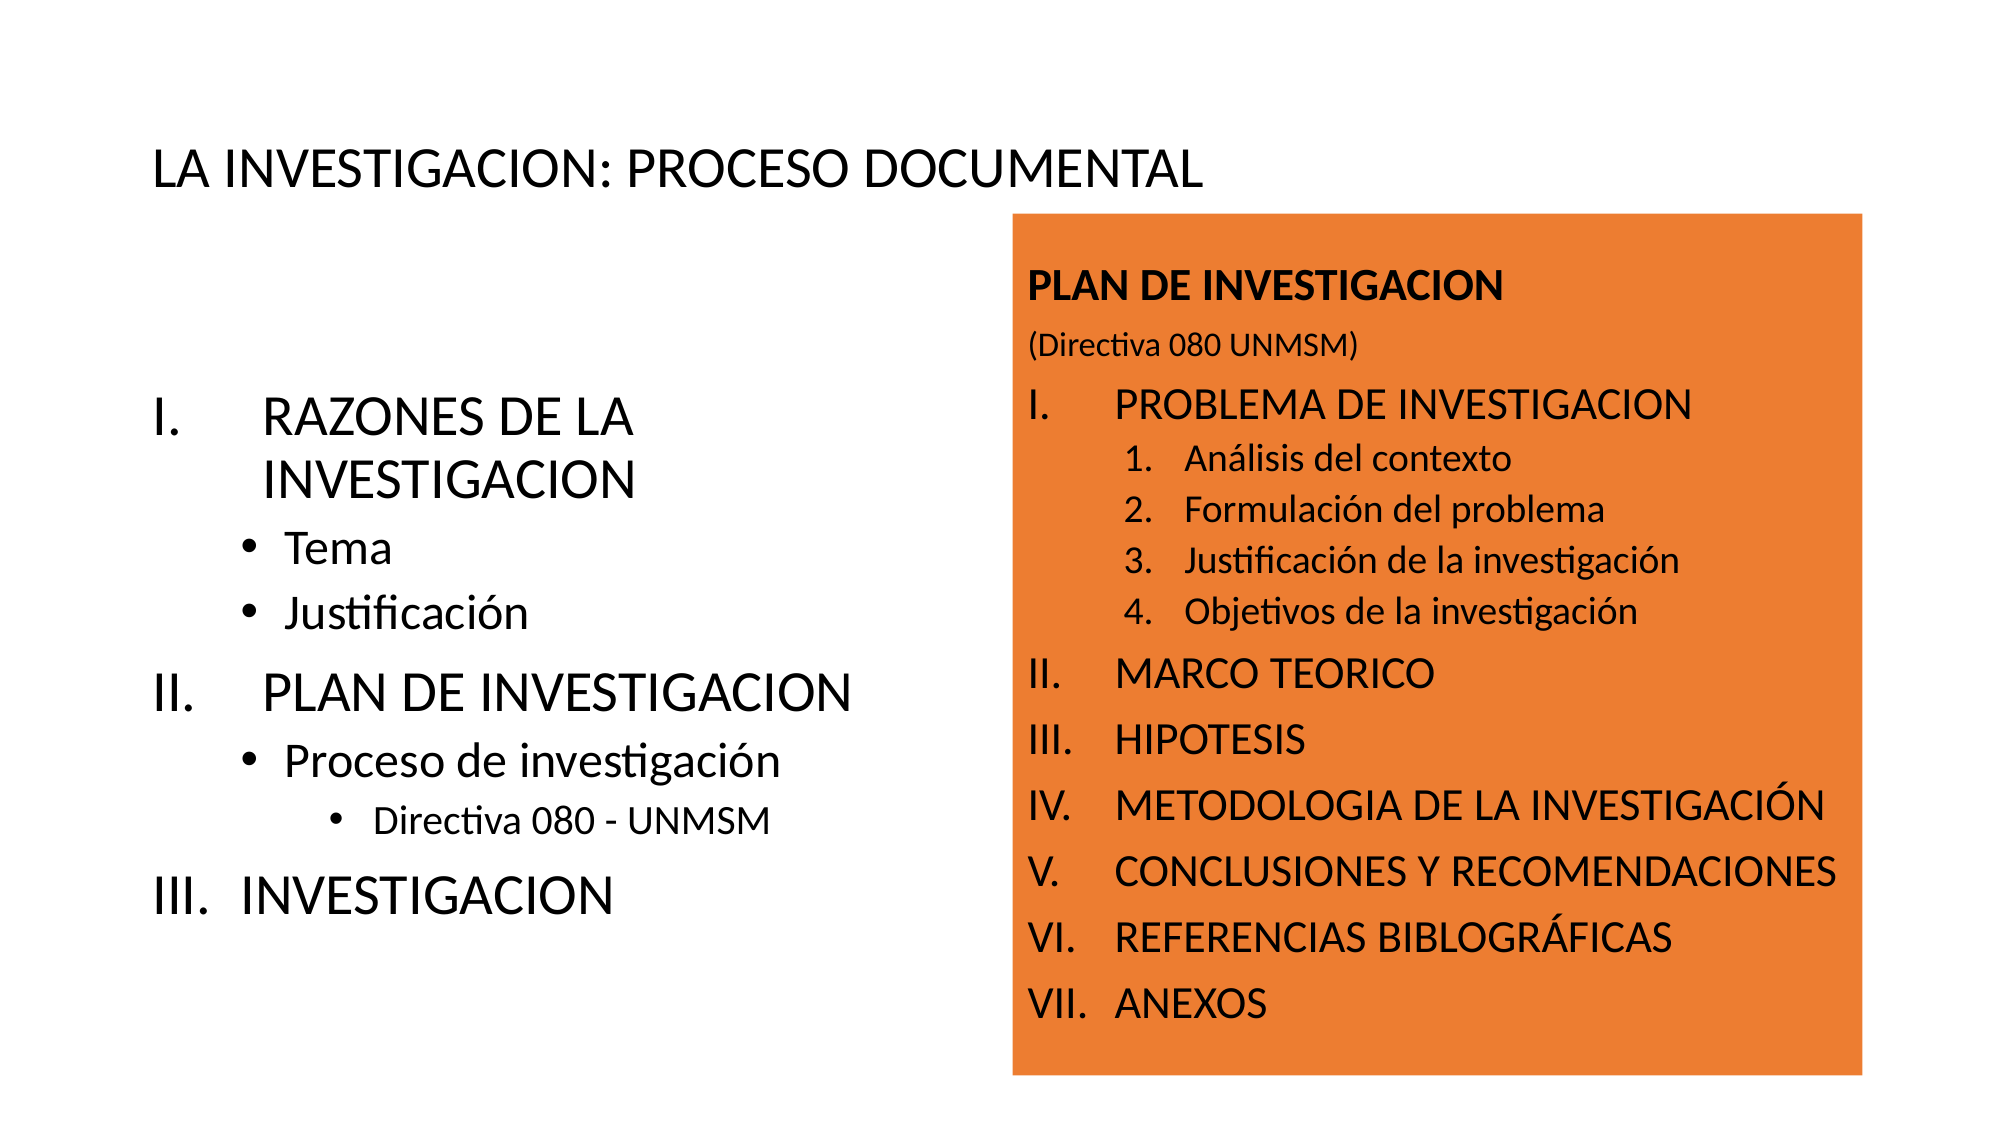

# LA INVESTIGACION: PROCESO DOCUMENTAL
PLAN DE INVESTIGACION
(Directiva 080 UNMSM)
PROBLEMA DE INVESTIGACION
Análisis del contexto
Formulación del problema
Justificación de la investigación
Objetivos de la investigación
MARCO TEORICO
HIPOTESIS
METODOLOGIA DE LA INVESTIGACIÓN
CONCLUSIONES Y RECOMENDACIONES
REFERENCIAS BIBLOGRÁFICAS
ANEXOS
RAZONES DE LA INVESTIGACION
Tema
Justificación
PLAN DE INVESTIGACION
Proceso de investigación
Directiva 080 - UNMSM
INVESTIGACION